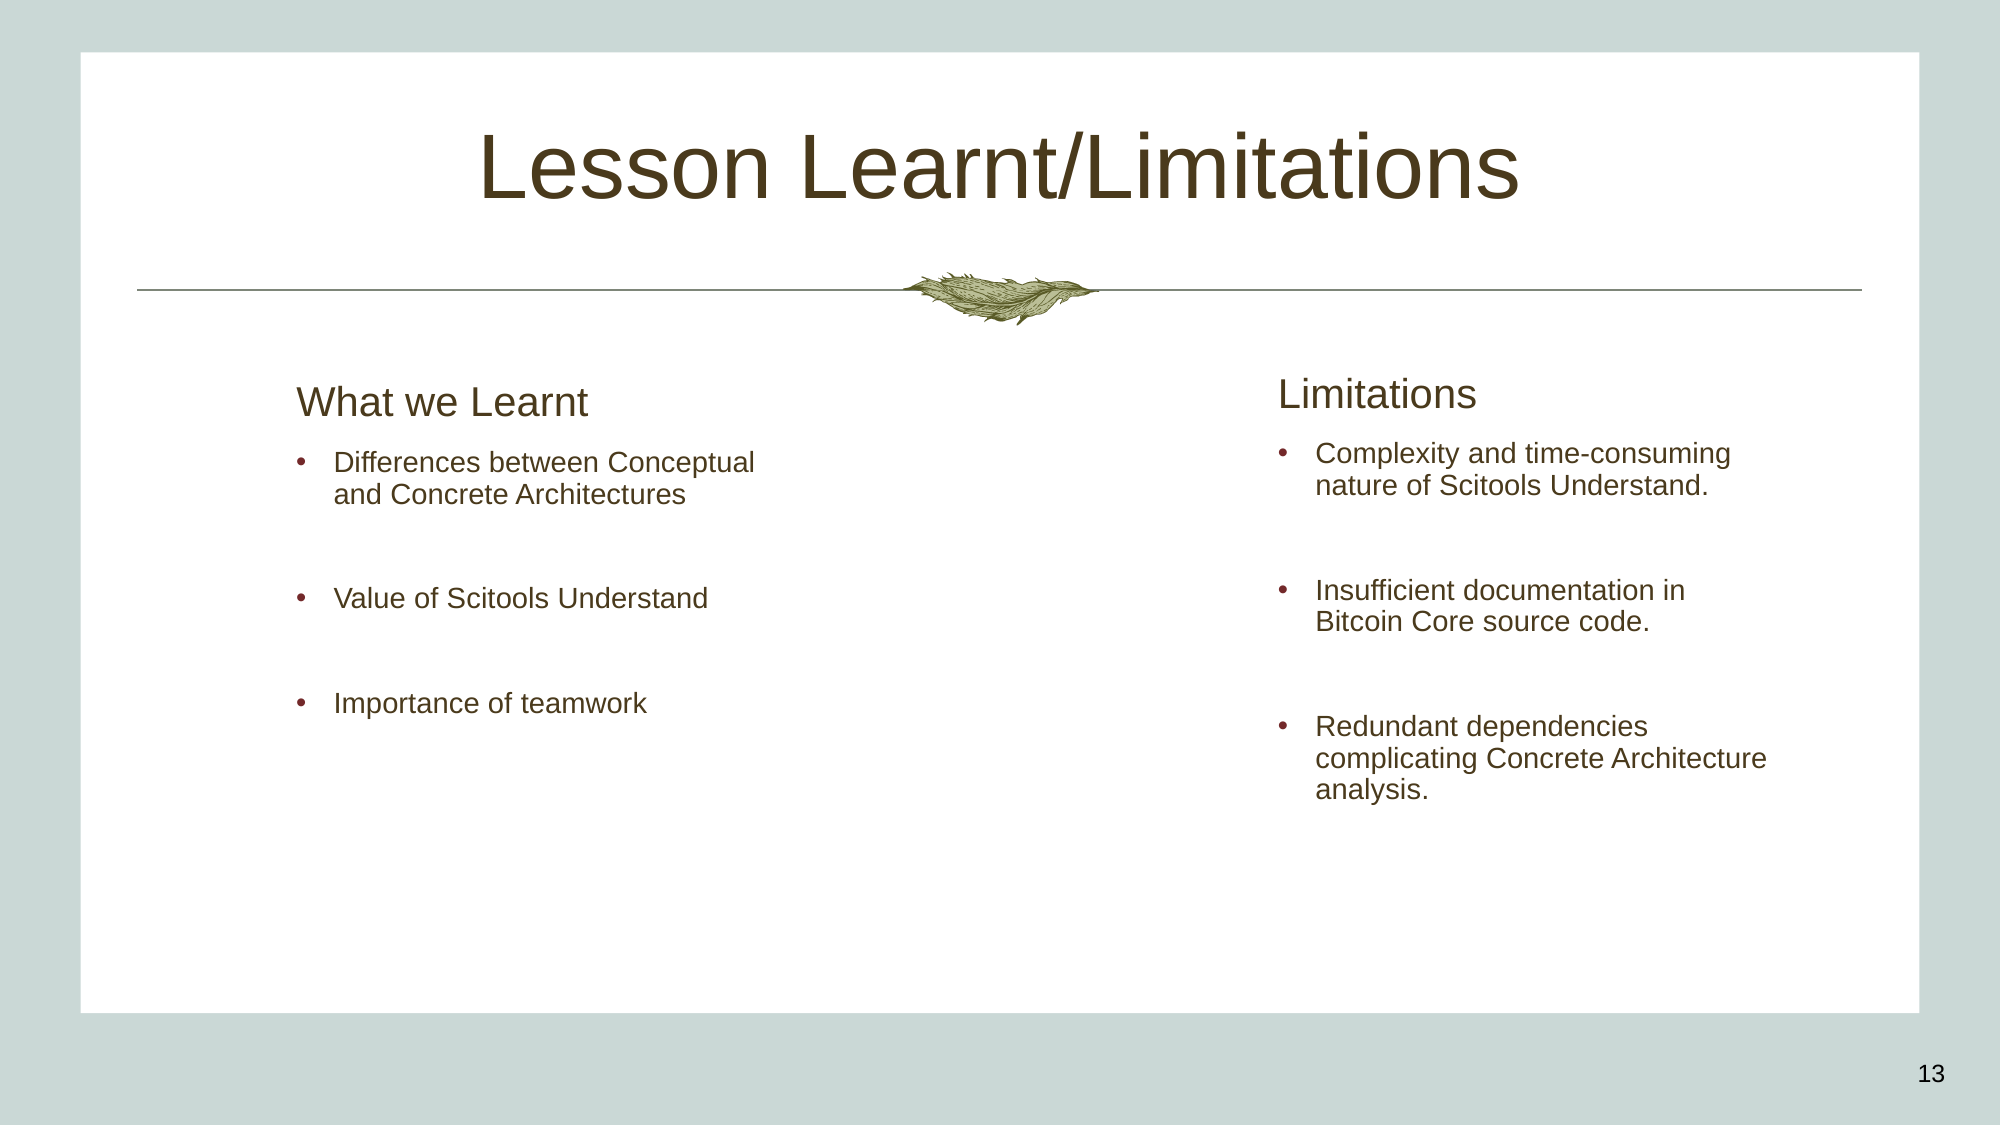

# Lesson Learnt/Limitations
Limitations
What we Learnt
Complexity and time-consuming nature of Scitools Understand.

Insufficient documentation in Bitcoin Core source code.

Redundant dependencies complicating Concrete Architecture analysis.

Differences between Conceptual and Concrete Architectures

Value of Scitools Understand

Importance of teamwork
13